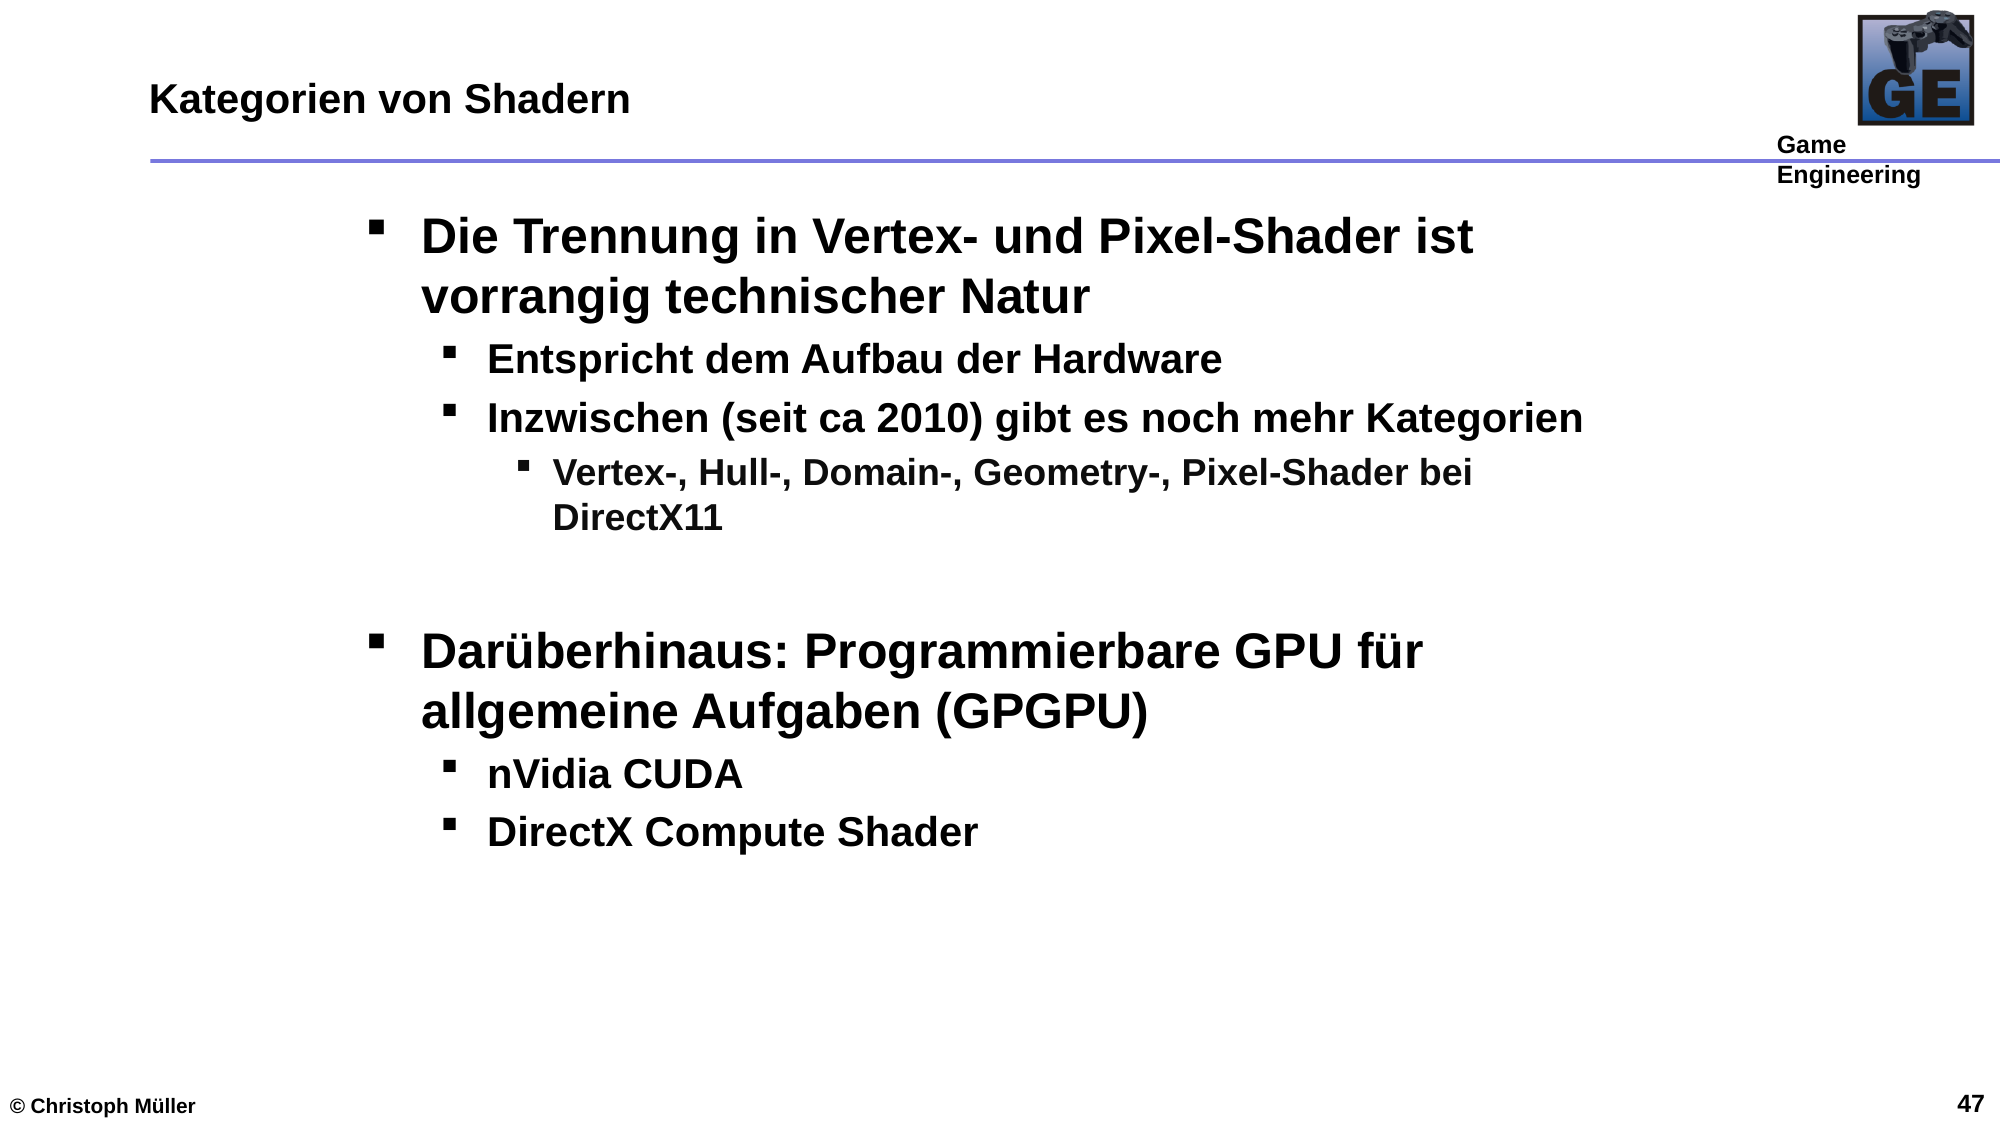

# Kategorien von Shadern
Die Trennung in Vertex- und Pixel-Shader ist vorrangig technischer Natur
Entspricht dem Aufbau der Hardware
Inzwischen (seit ca 2010) gibt es noch mehr Kategorien
Vertex-, Hull-, Domain-, Geometry-, Pixel-Shader bei DirectX11

Darüberhinaus: Programmierbare GPU für allgemeine Aufgaben (GPGPU)
nVidia CUDA
DirectX Compute Shader